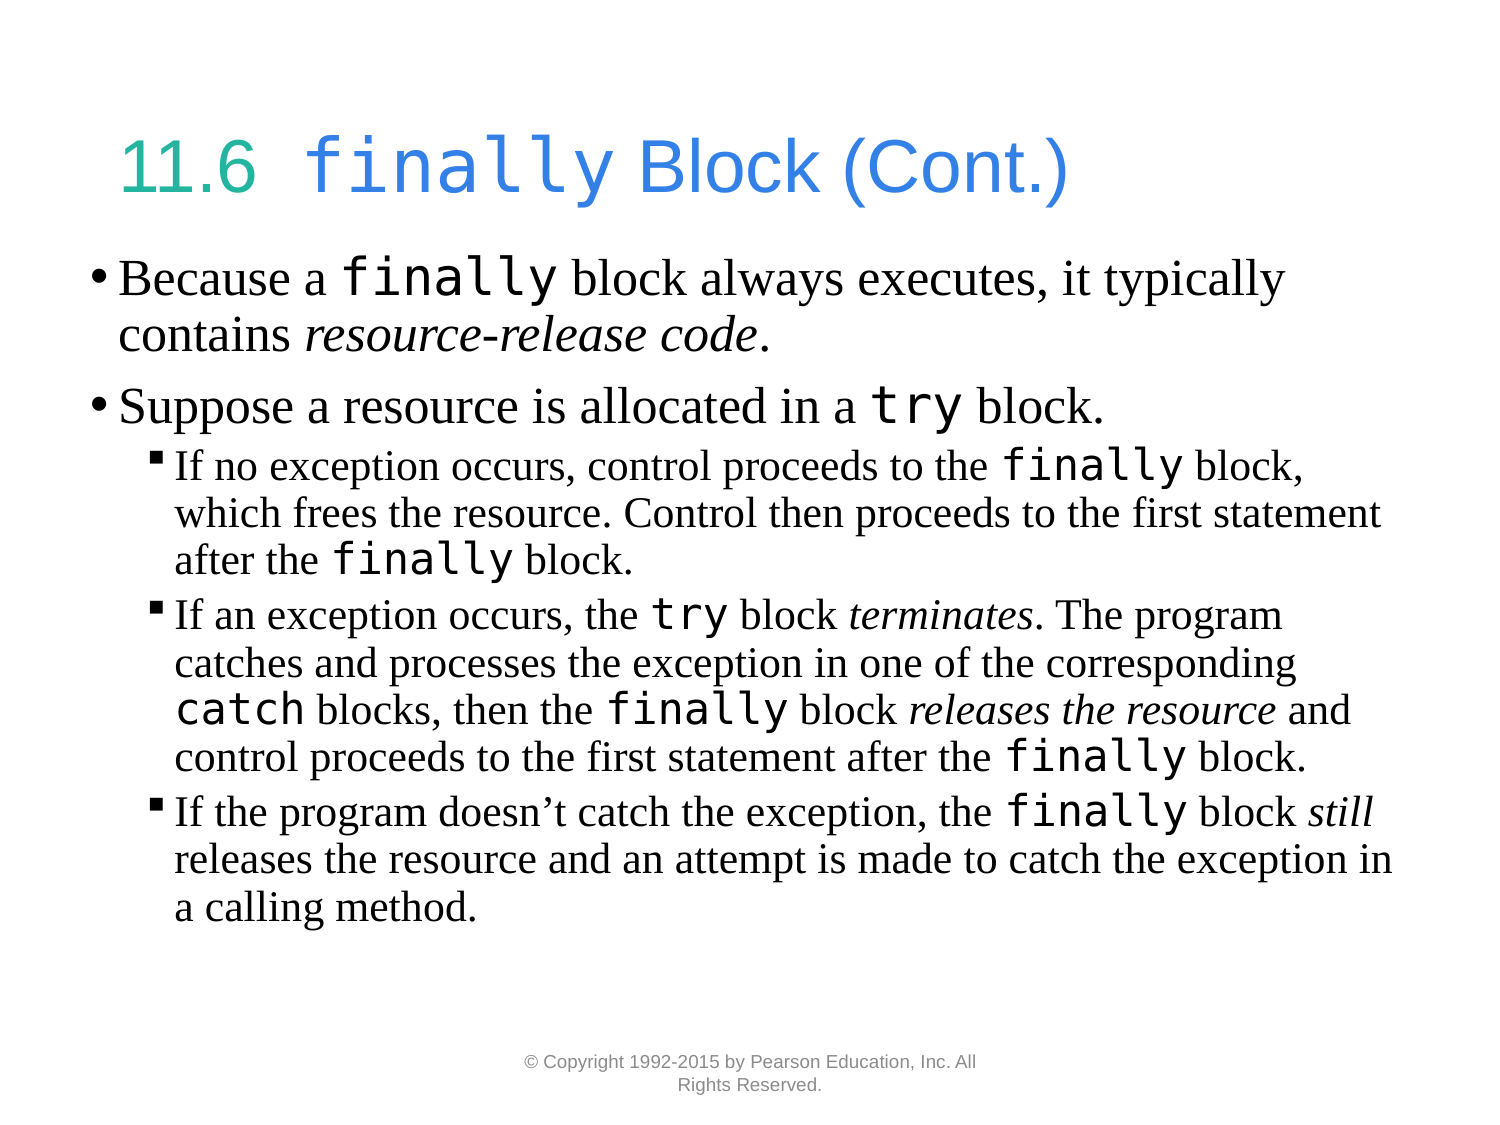

# 11.6  finally Block (Cont.)
Because a finally block always executes, it typically contains resource-release code.
Suppose a resource is allocated in a try block.
If no exception occurs, control proceeds to the finally block, which frees the resource. Control then proceeds to the first statement after the finally block.
If an exception occurs, the try block terminates. The program catches and processes the exception in one of the corresponding catch blocks, then the finally block releases the resource and control proceeds to the first statement after the finally block.
If the program doesn’t catch the exception, the finally block still releases the resource and an attempt is made to catch the exception in a calling method.
© Copyright 1992-2015 by Pearson Education, Inc. All Rights Reserved.